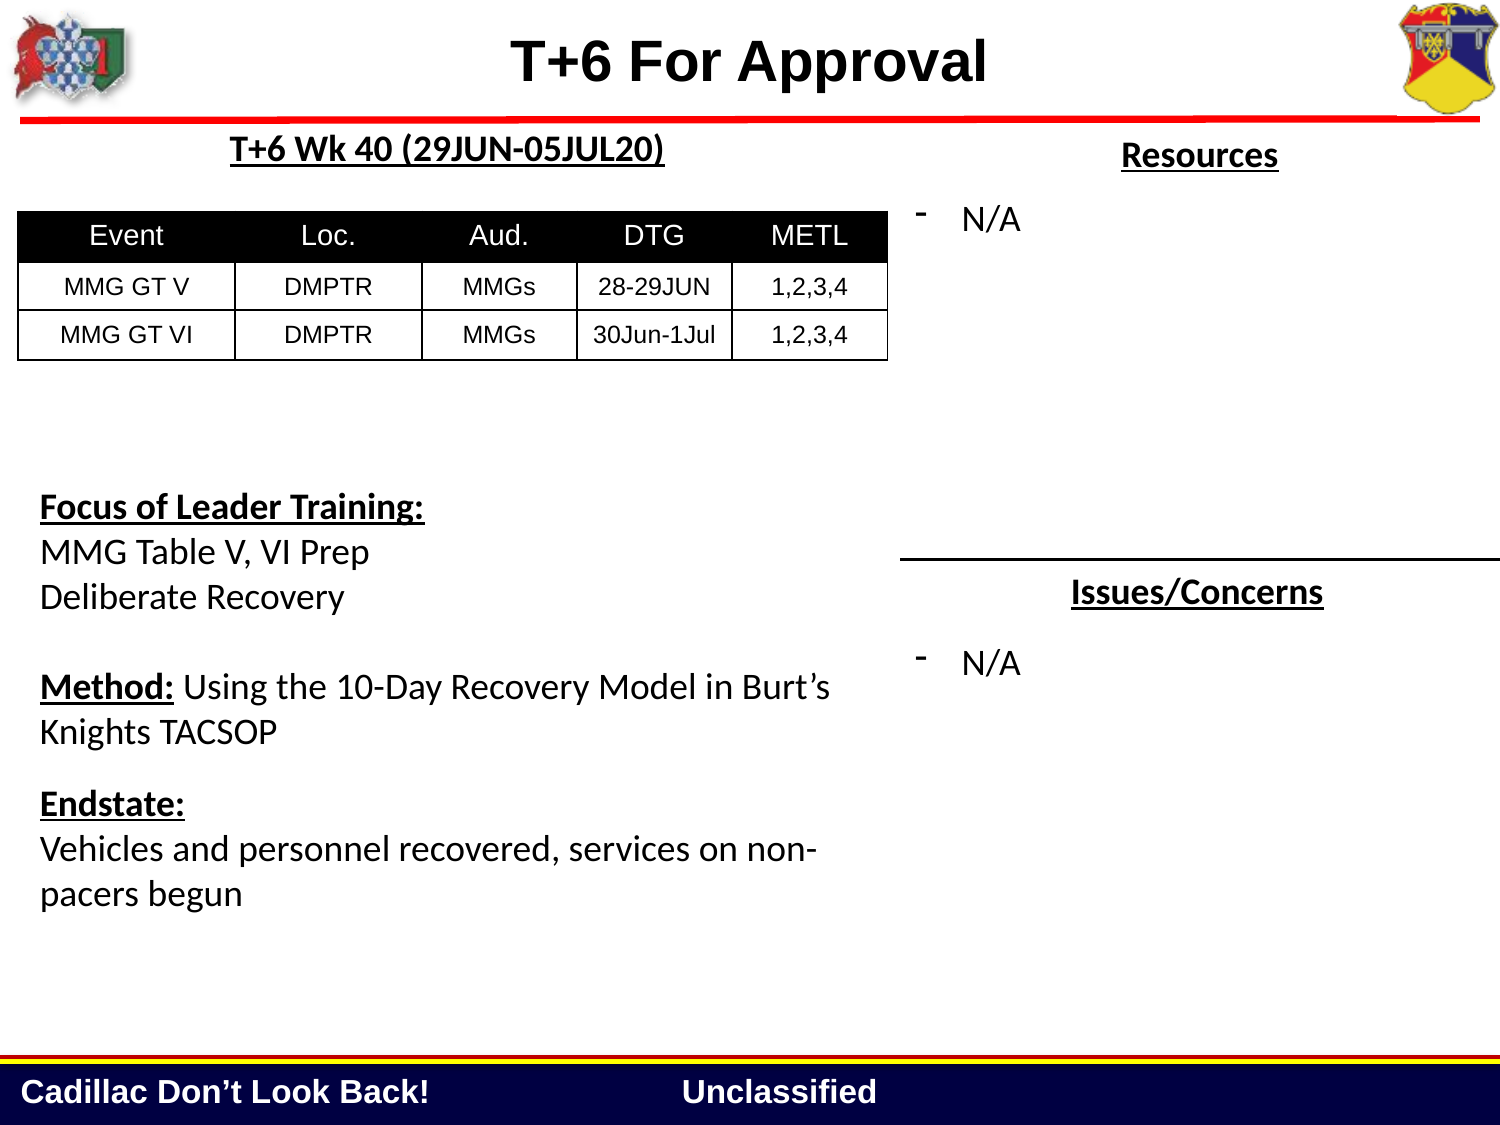

# T+6 For Approval
T+6 Wk 40 (29JUN-05JUL20)
Resources

N/A
| Event | Loc. | Aud. | DTG | METL |
| --- | --- | --- | --- | --- |
| MMG GT V | DMPTR | MMGs | 28-29JUN | 1,2,3,4 |
| MMG GT VI | DMPTR | MMGs | 30Jun-1Jul | 1,2,3,4 |
| --- | --- | --- | --- | --- |
Focus of Leader Training:
MMG Table V, VI Prep
Deliberate Recovery

Method: Using the 10-Day Recovery Model in Burt’s Knights TACSOP

Endstate:
Vehicles and personnel recovered, services on non-pacers begun
Issues/Concerns

N/A